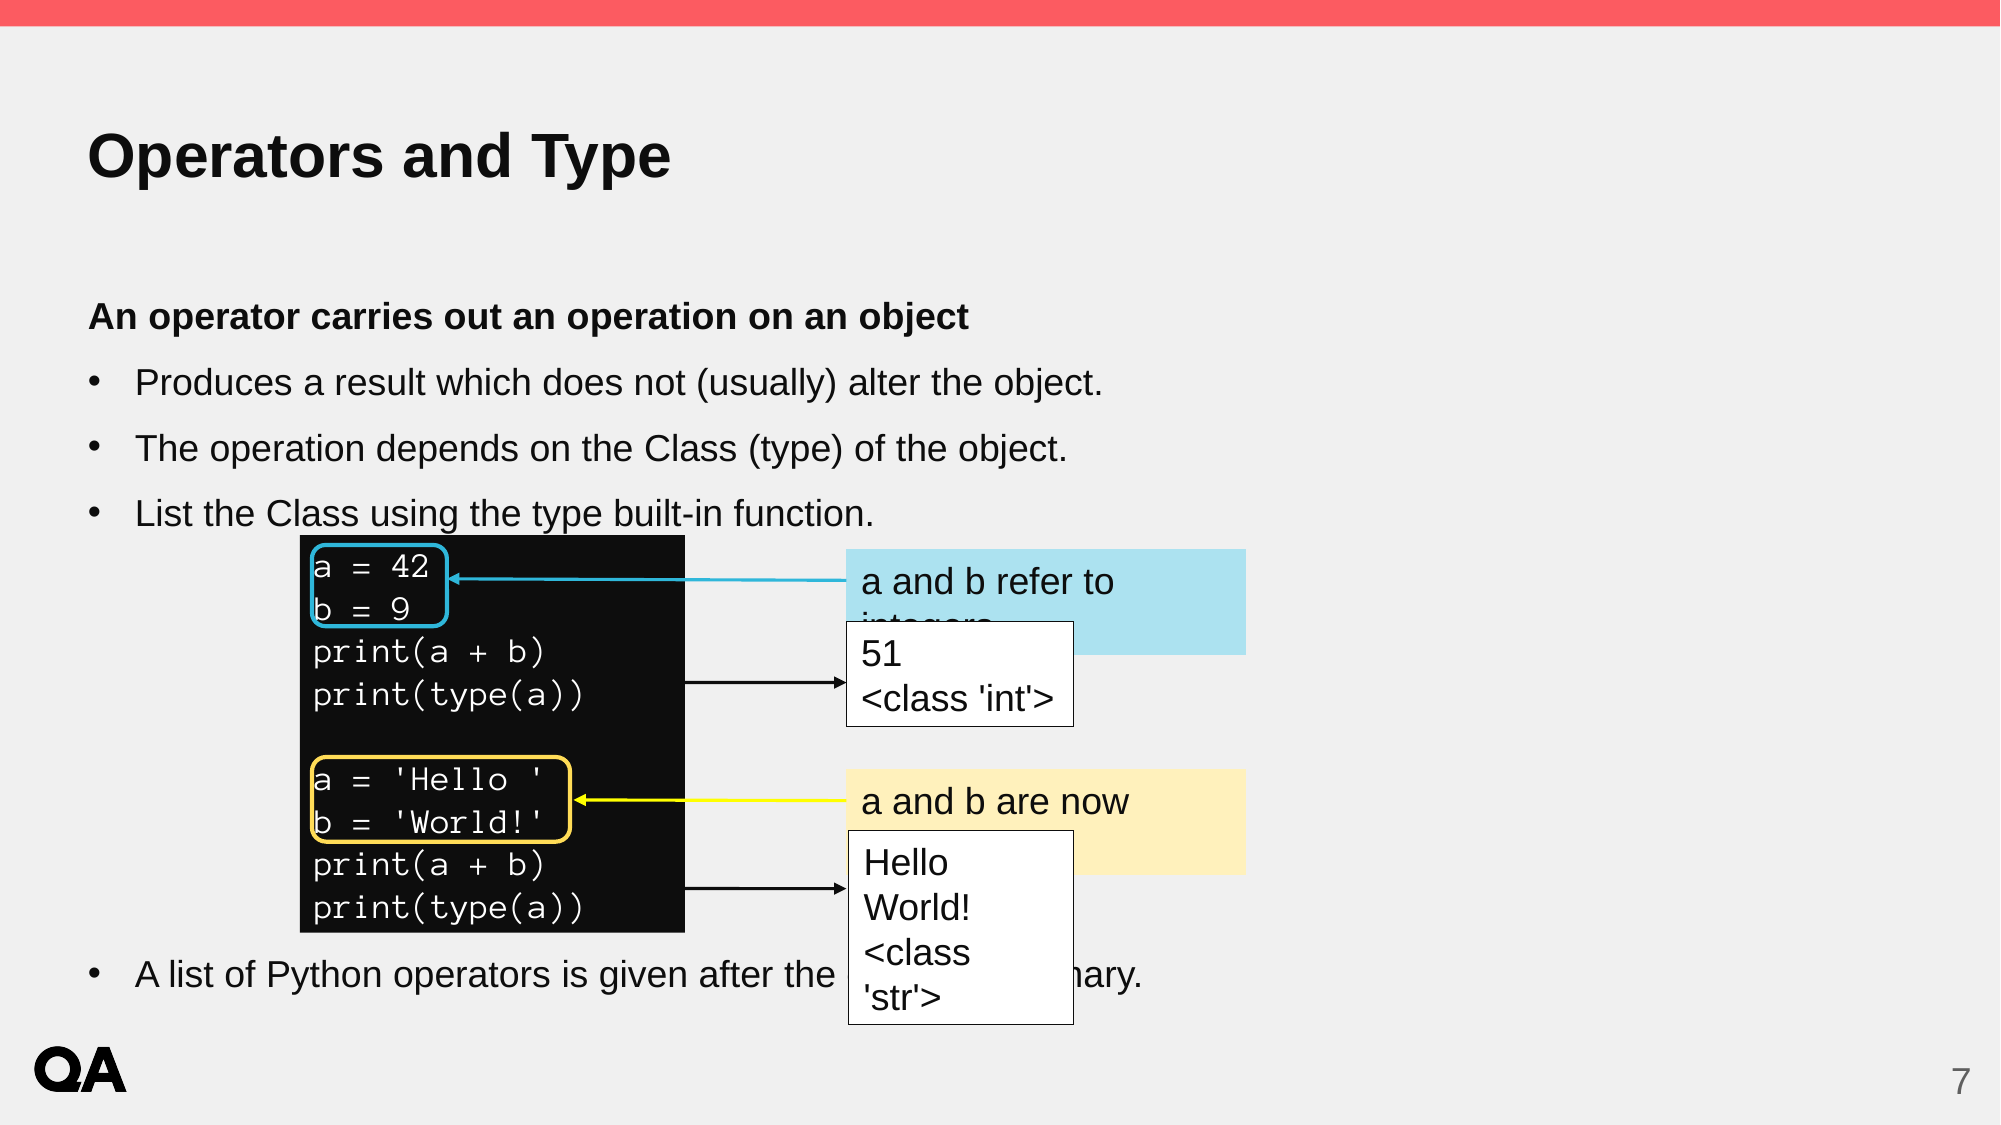

# Operators and Type
An operator carries out an operation on an object
Produces a result which does not (usually) alter the object.
The operation depends on the Class (type) of the object.
List the Class using the type built-in function.

A list of Python operators is given after the chapter summary.

a = 42
b = 9
print(a + b)
print(type(a))

a = 'Hello '
b = 'World!'
print(a + b)
print(type(a))

a and b refer to integers

51
<class 'int'>

a and b are now strings

Hello World!
<class 'str'>

7